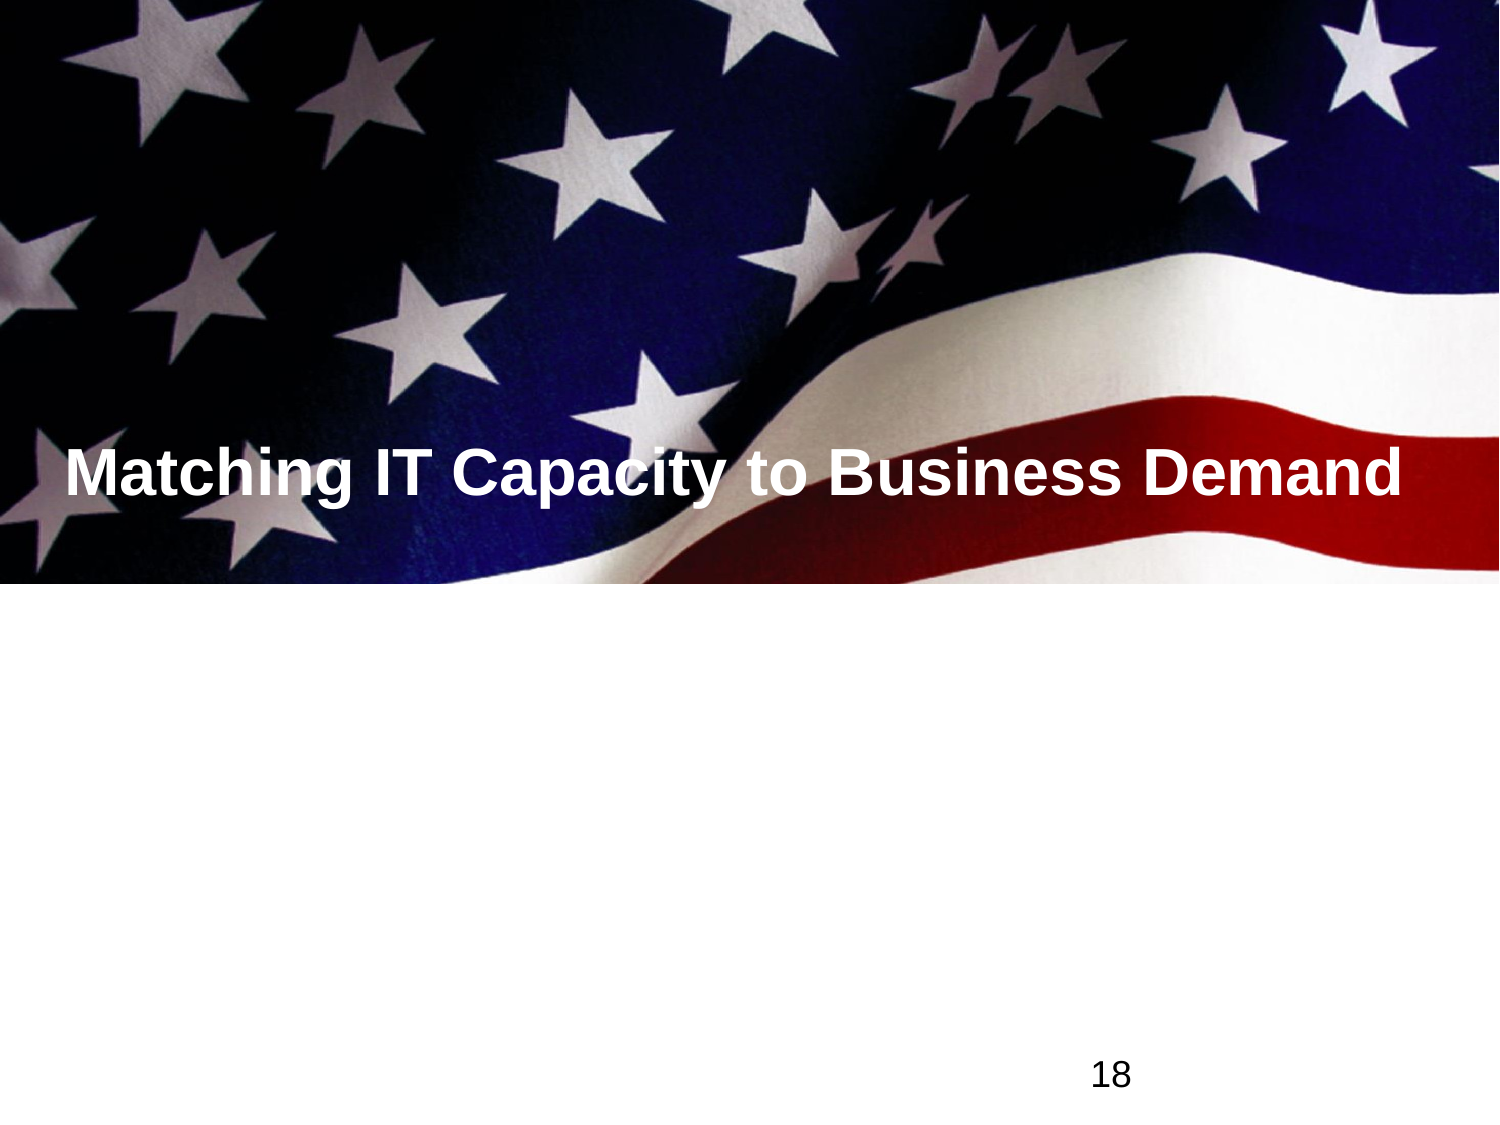

# Matching IT Capacity to Business Demand
18